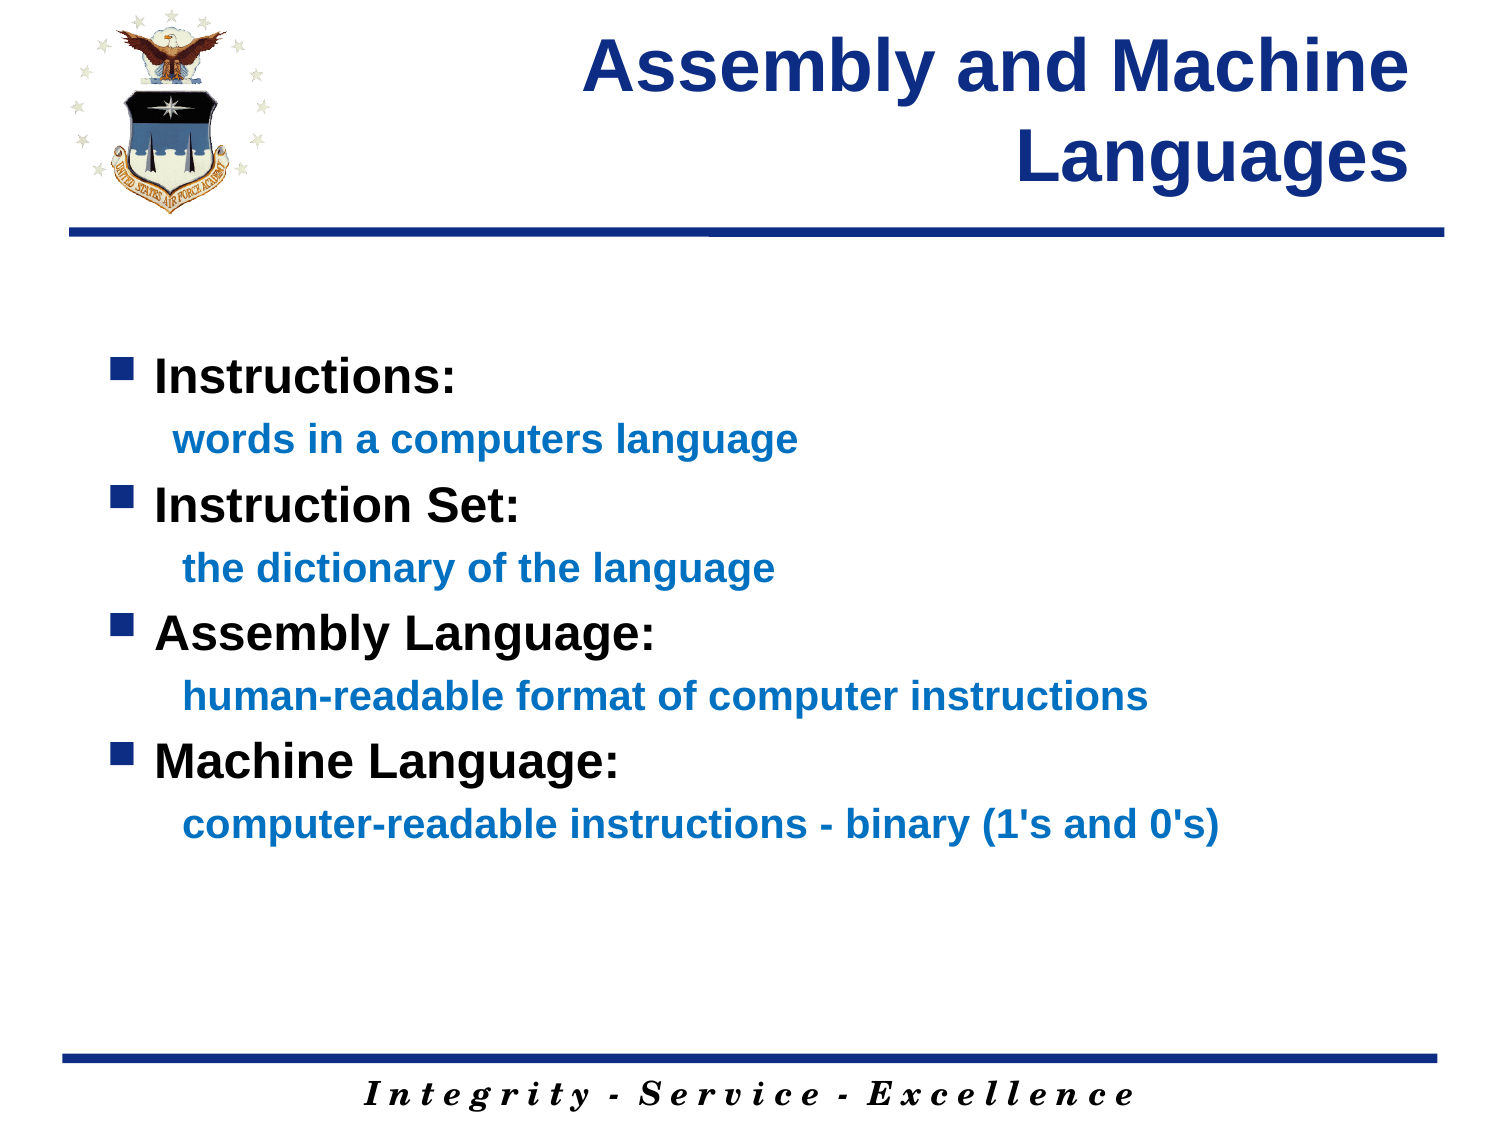

# Assembly and Machine Languages

Instructions:
words in a computers language
Instruction Set:
the dictionary of the language
Assembly Language:
human-readable format of computer instructions
Machine Language:
computer-readable instructions - binary (1's and 0's)